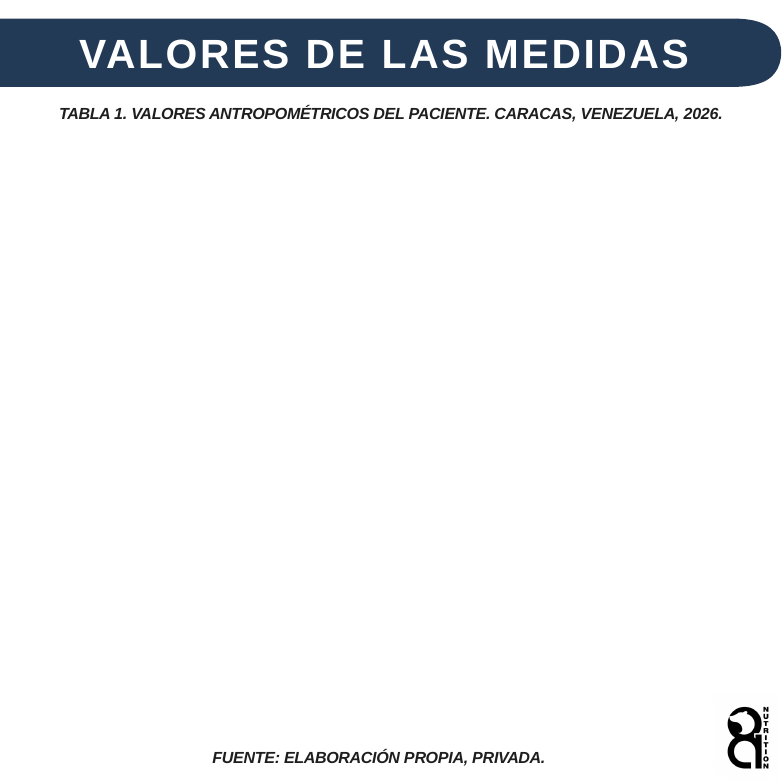

VALORES DE LAS MEDIDAS
TABLA 1. VALORES ANTROPOMÉTRICOS DEL PACIENTE. CARACAS, VENEZUELA, 2026.

FUENTE: ELABORACIÓN PROPIA, PRIVADA.